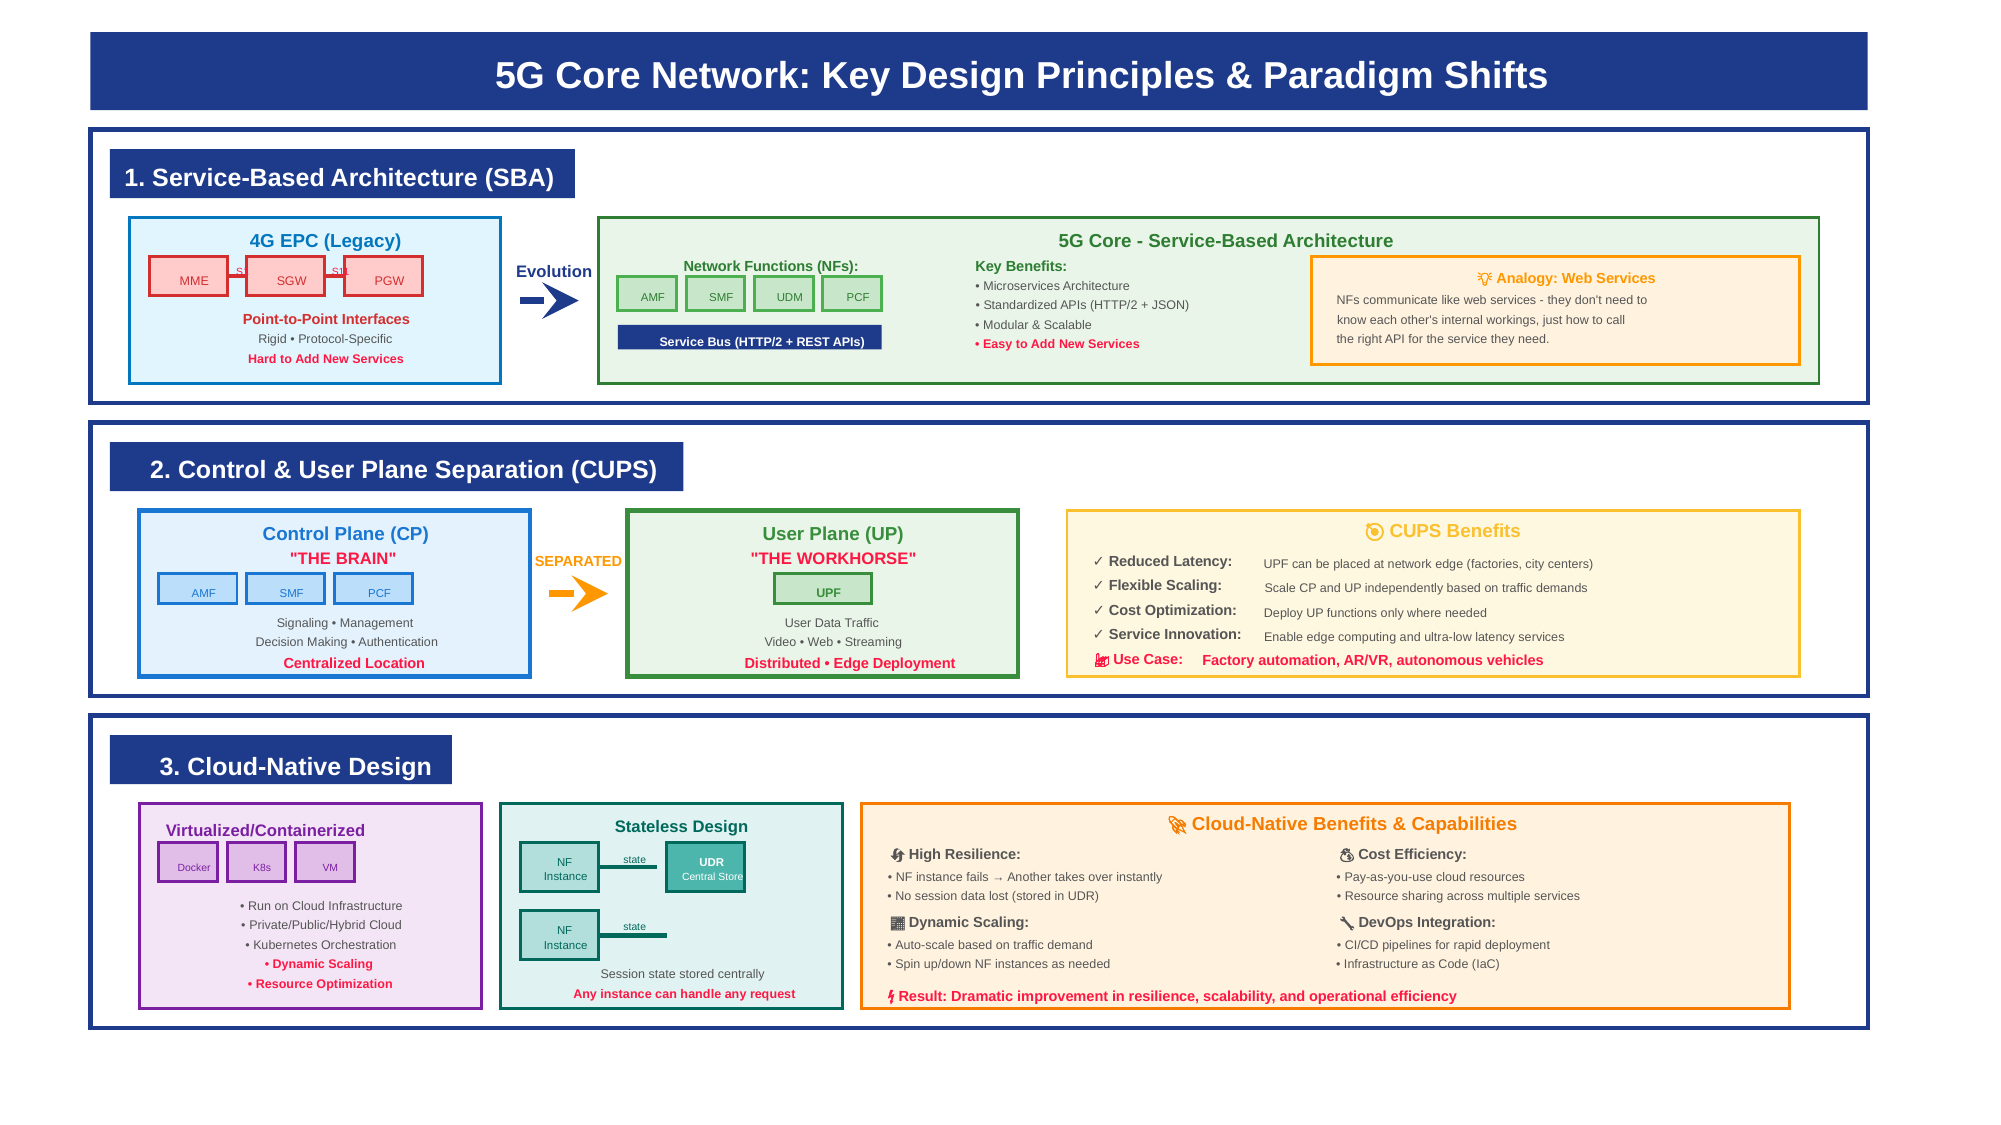

5G Core Network: Key Design Principles & Paradigm Shifts

1. Service-Based Architecture (SBA)

4G EPC (Legacy)
5G Core - Service-Based Architecture
Network Functions (NFs):
Key Benefits:
Evolution

S1
S11
💡 Analogy: Web Services
MME
SGW
PGW
• Microservices Architecture

AMF
SMF
UDM
PCF
NFs communicate like web services - they don't need to
• Standardized APIs (HTTP/2 + JSON)

Point-to-Point Interfaces
know each other's internal workings, just how to call
• Modular & Scalable
Rigid • Protocol-Specific
the right API for the service they need.

Service Bus (HTTP/2 + REST APIs)
• Easy to Add New Services
Hard to Add New Services

2. Control & User Plane Separation (CUPS)

🎯 CUPS Benefits
Control Plane (CP)
User Plane (UP)
"THE BRAIN"
"THE WORKHORSE"
✓ Reduced Latency:
SEPARATED
UPF can be placed at network edge (factories, city centers)
✓ Flexible Scaling:
Scale CP and UP independently based on traffic demands

UPF
AMF
SMF
PCF
✓ Cost Optimization:

Deploy UP functions only where needed
Signaling • Management
User Data Traffic
✓ Service Innovation:
Enable edge computing and ultra-low latency services
Decision Making • Authentication
Video • Web • Streaming
🏭 Use Case:
Factory automation, AR/VR, autonomous vehicles
Centralized Location
Distributed • Edge Deployment

3. Cloud-Native Design

🚀 Cloud-Native Benefits & Capabilities
Stateless Design
Virtualized/Containerized
🔄 High Resilience:
💰 Cost Efficiency:

state
NF
UDR
Docker
K8s
VM
• NF instance fails → Another takes over instantly
• Pay-as-you-use cloud resources
Instance
Central Store

• No session data lost (stored in UDR)
• Resource sharing across multiple services
• Run on Cloud Infrastructure
📈 Dynamic Scaling:
🔧 DevOps Integration:
• Private/Public/Hybrid Cloud

state
NF
• Kubernetes Orchestration
• Auto-scale based on traffic demand
• CI/CD pipelines for rapid deployment
Instance

• Dynamic Scaling
• Spin up/down NF instances as needed
• Infrastructure as Code (IaC)
Session state stored centrally
• Resource Optimization
Any instance can handle any request
⚡ Result: Dramatic improvement in resilience, scalability, and operational efficiency